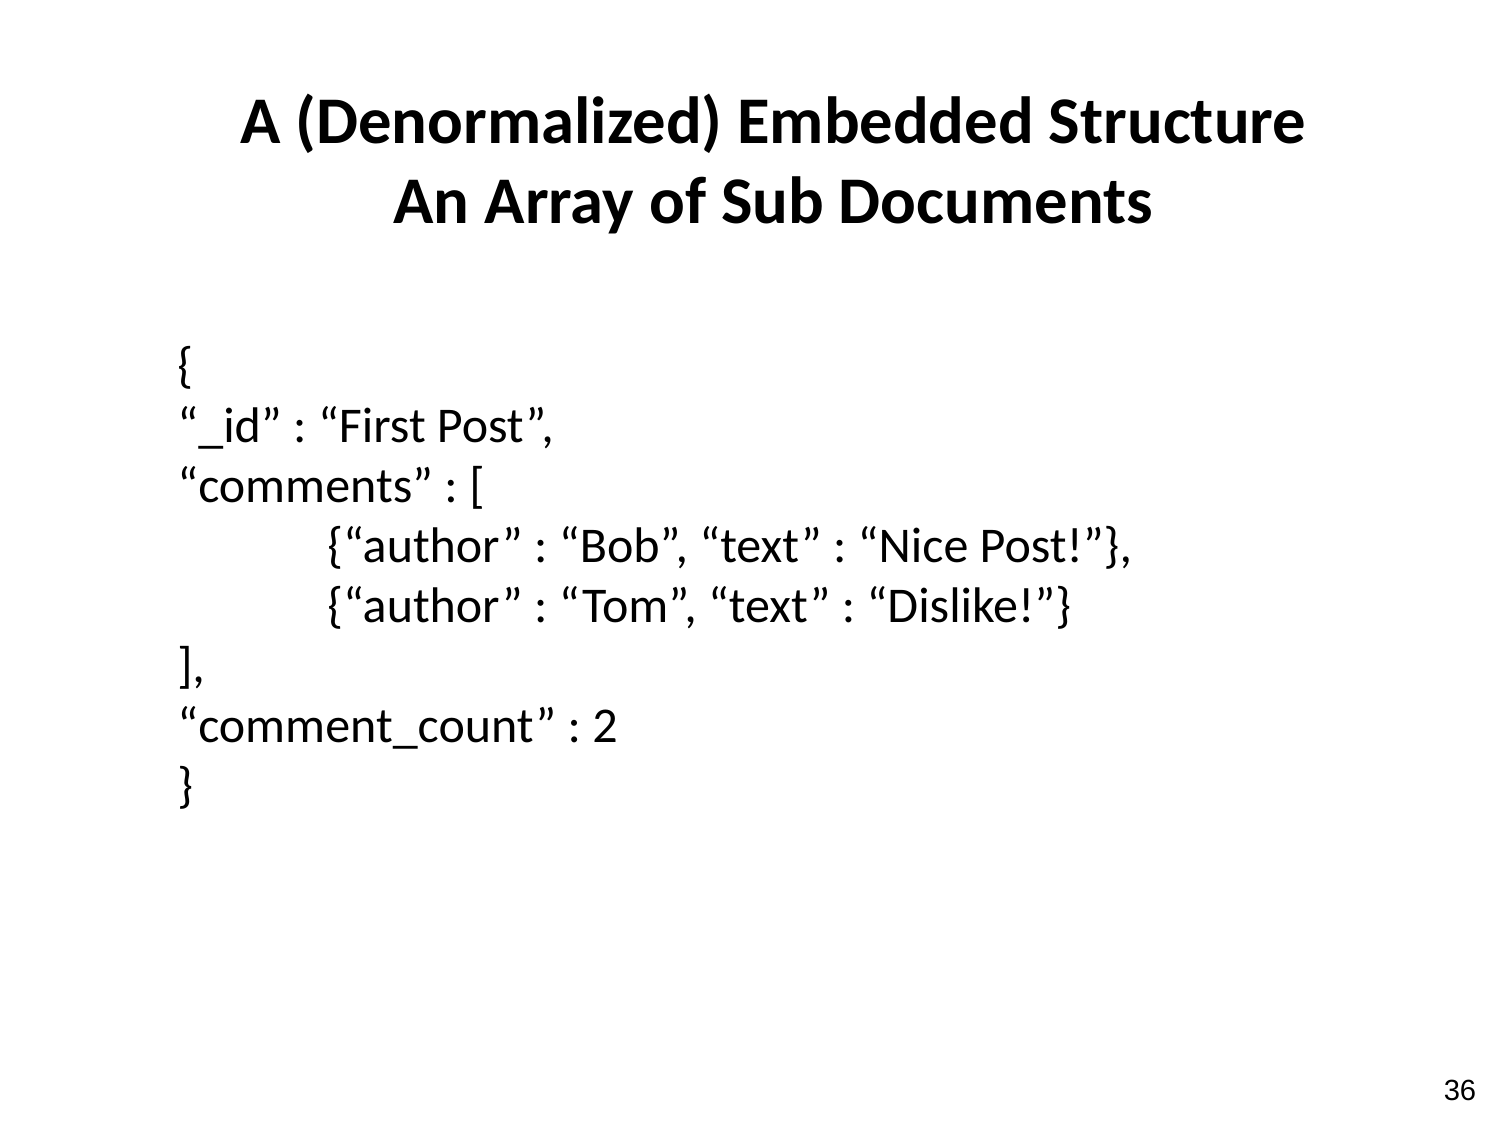

# A (Denormalized) Embedded Structure An Array of Sub Documents
{
“_id” : “First Post”,
“comments” : [
	{“author” : “Bob”, “text” : “Nice Post!”},
	{“author” : “Tom”, “text” : “Dislike!”}
],
“comment_count” : 2
}
36